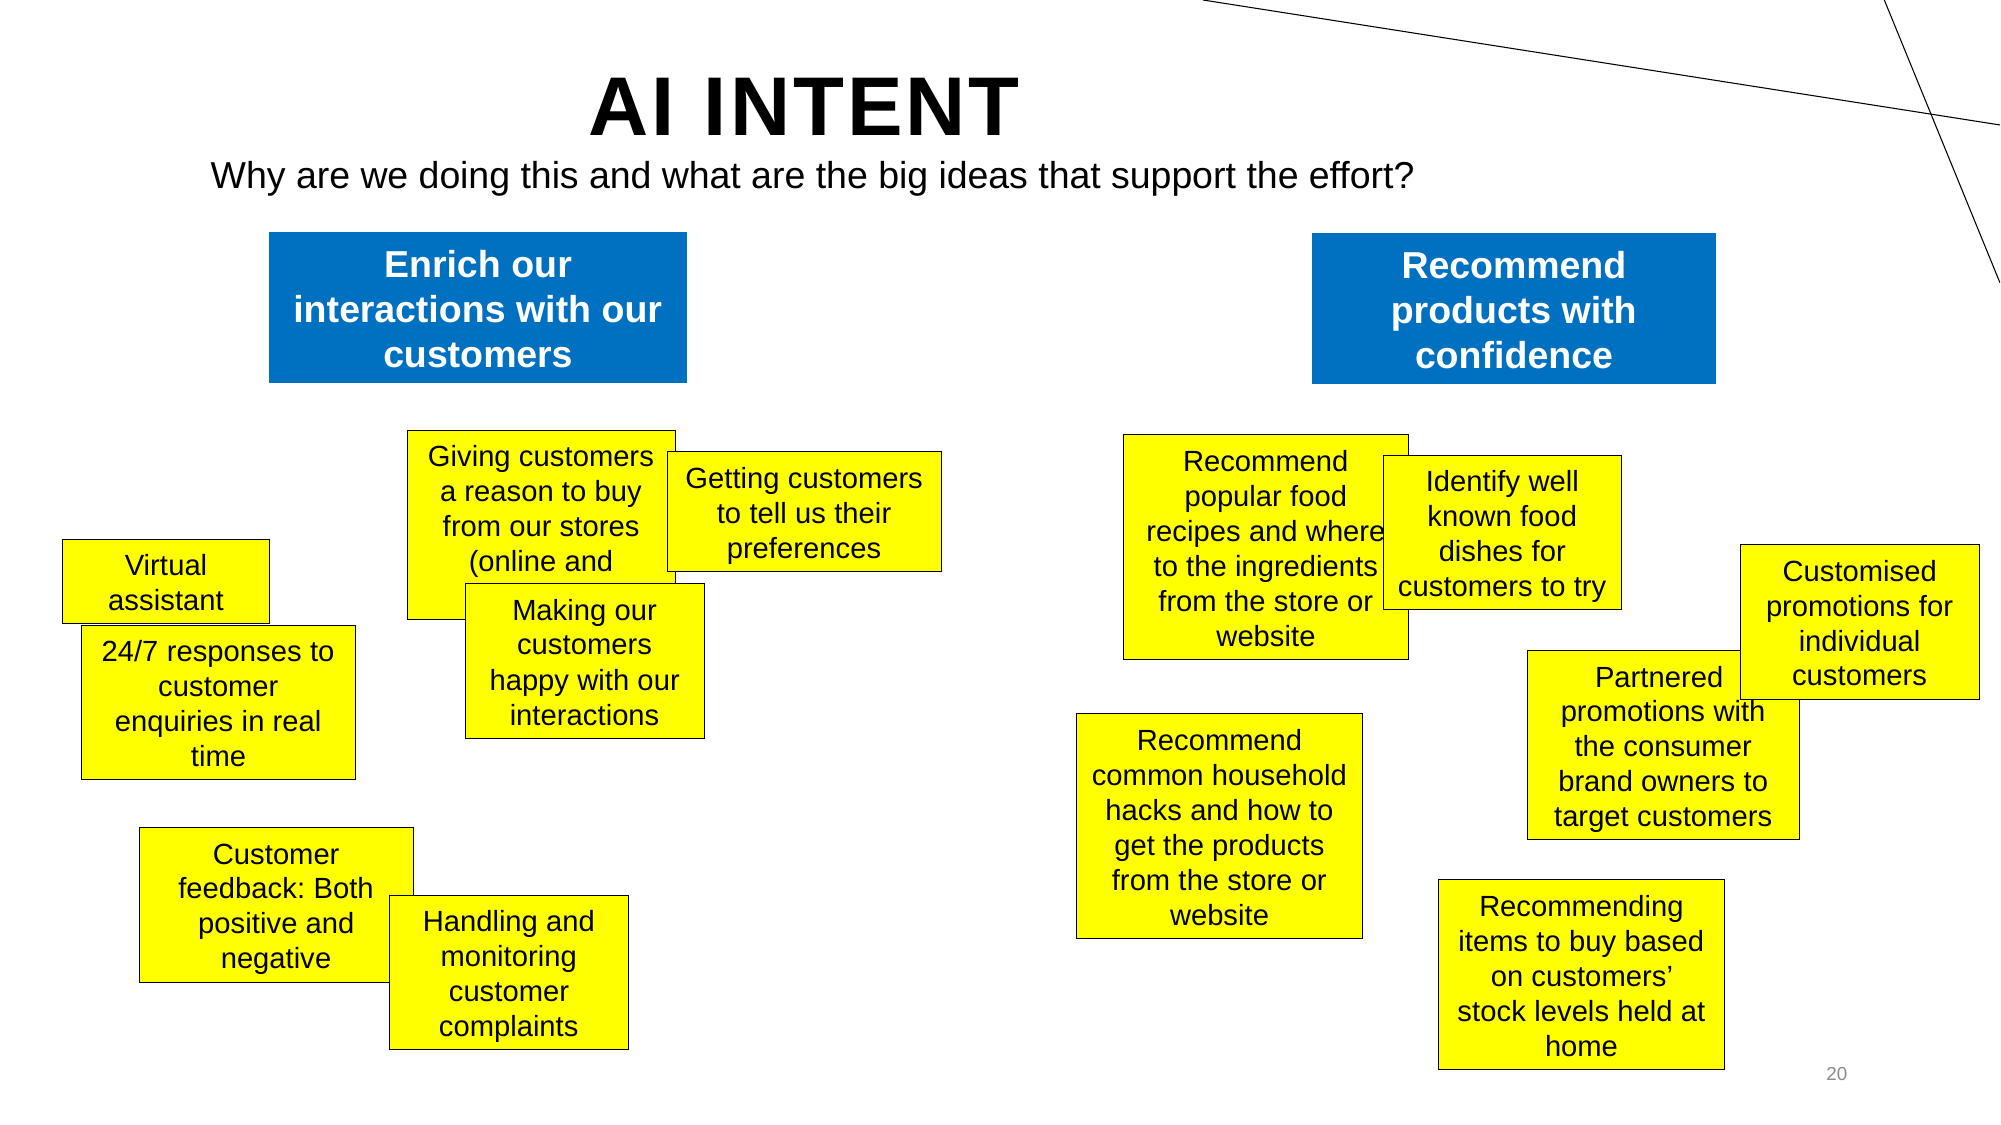

# AI INTENT
Why are we doing this and what are the big ideas that support the effort?
Enrich our interactions with our customers
Recommend products with confidence
Giving customers a reason to buy from our stores (online and offline)
Recommend popular food recipes and where to the ingredients from the store or website
Getting customers to tell us their preferences
Identify well known food dishes for customers to try
Virtual assistant
Customised promotions for individual customers
Making our customers happy with our interactions
24/7 responses to customer enquiries in real time
Partnered  promotions with the consumer brand owners to target customers
Recommend common household hacks and how to get the products from the store or website
Customer feedback: Both positive and negative
Recommending items to buy based on customers’ stock levels held at home
Handling and monitoring customer complaints
20